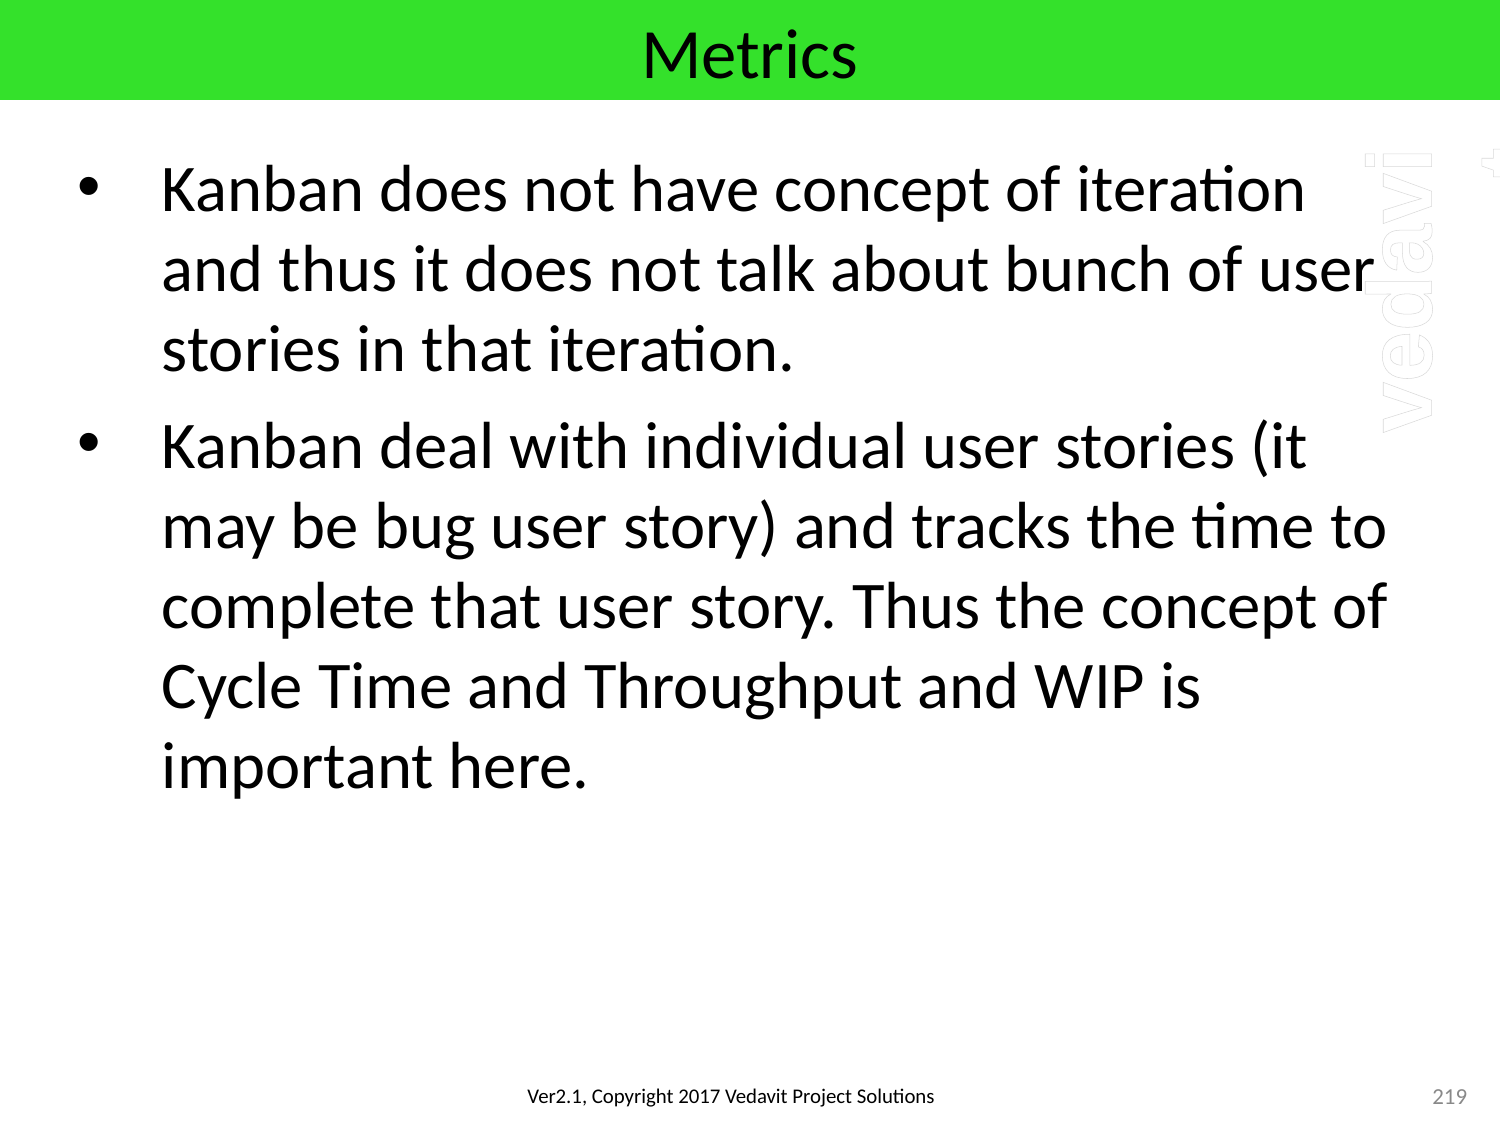

# Metrics

Kanban does not have concept of iteration and thus it does not talk about bunch of user stories in that iteration.
Kanban deal with individual user stories (it may be bug user story) and tracks the time to complete that user story. Thus the concept of Cycle Time and Throughput and WIP is important here.

219